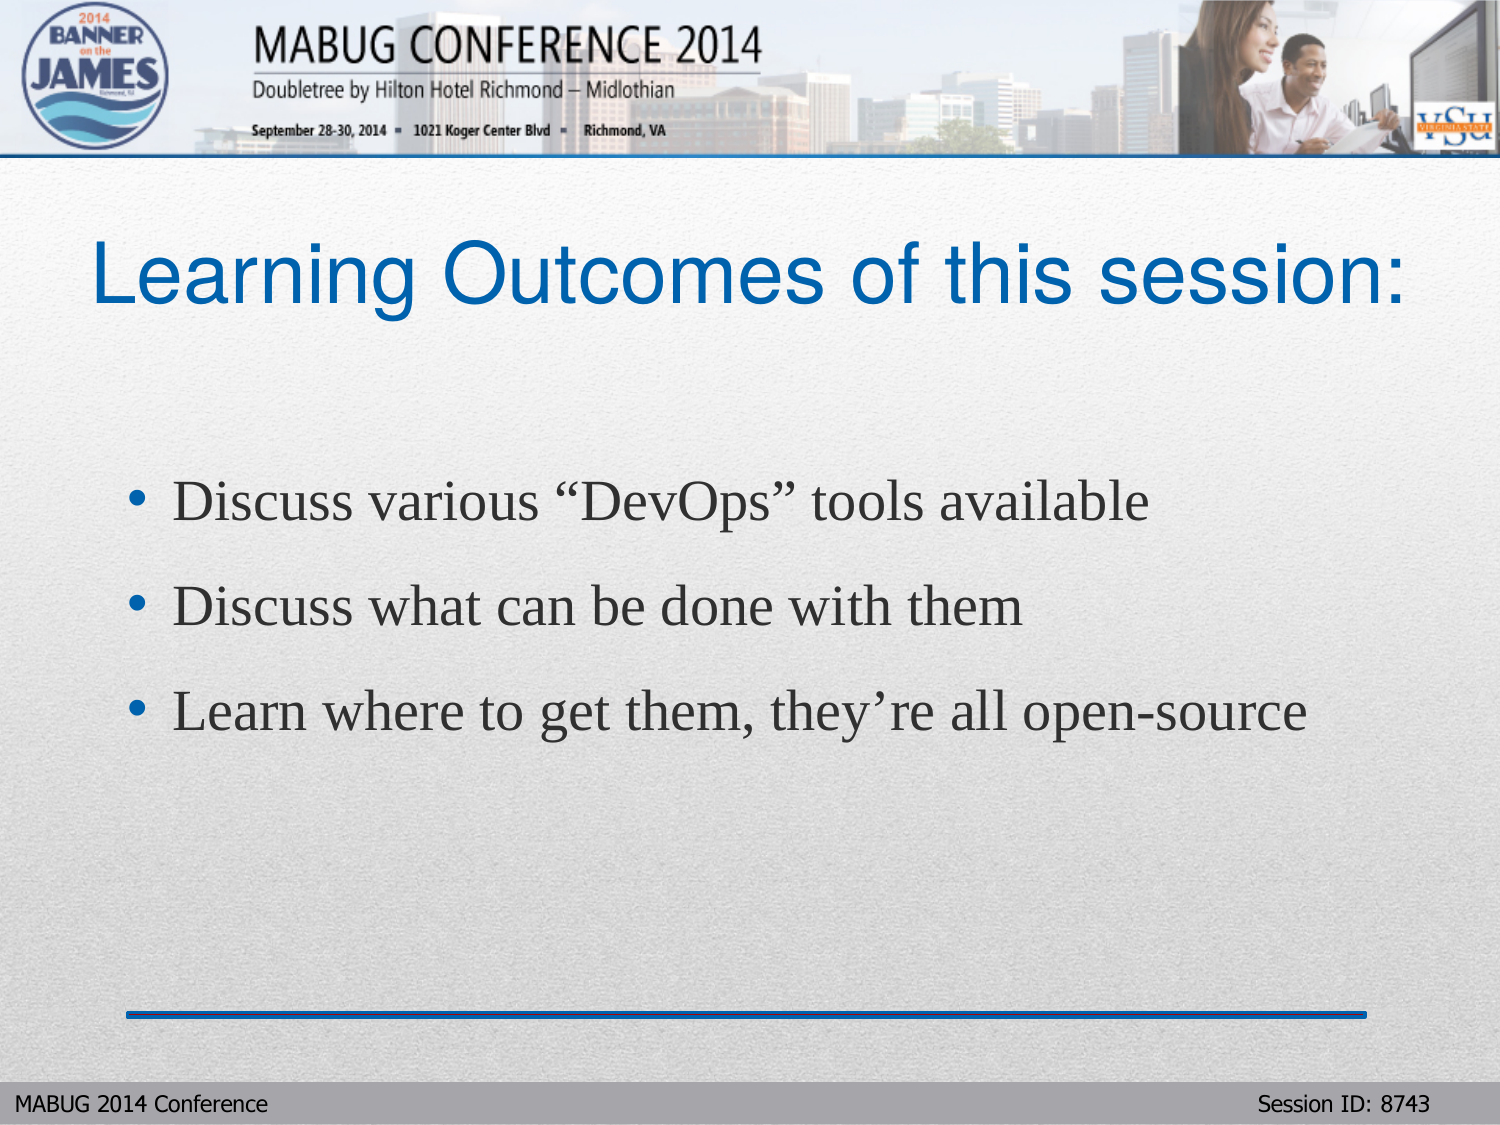

# Learning Outcomes of this session:

Discuss various “DevOps” tools available
Discuss what can be done with them
Learn where to get them, they’re all open-source